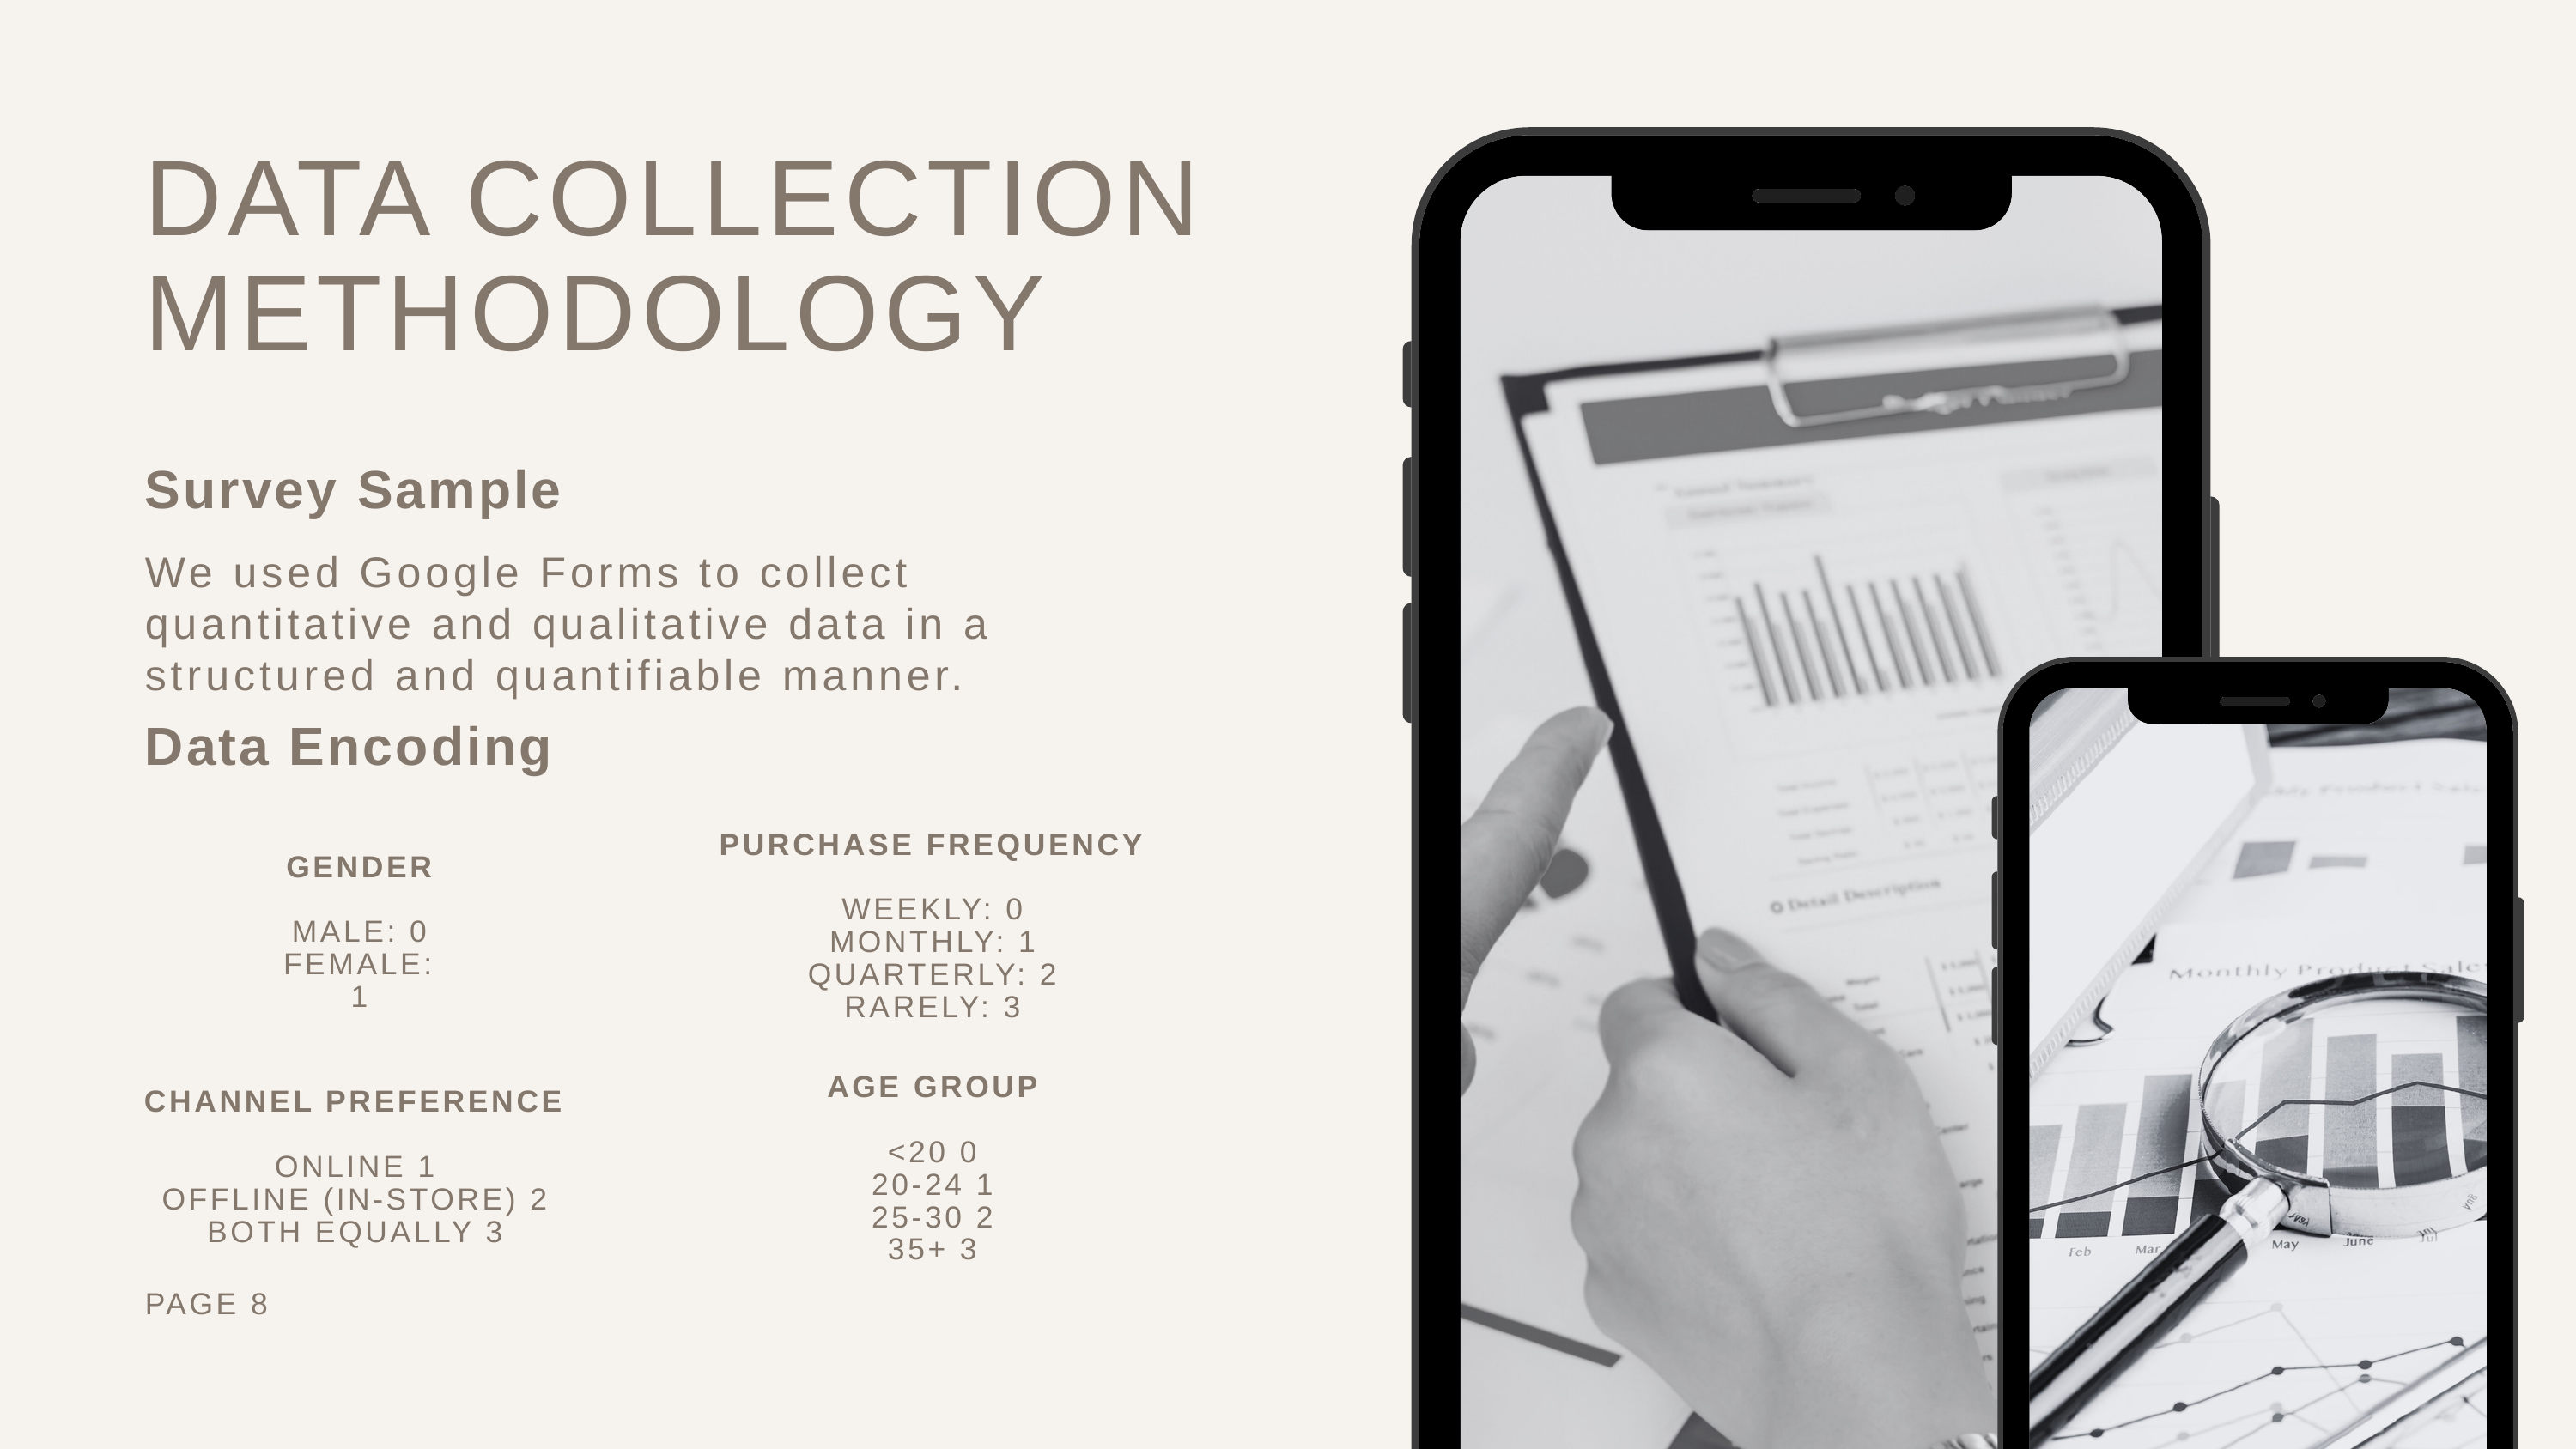

DATA COLLECTION METHODOLOGY
Survey Sample
We used Google Forms to collect quantitative and qualitative data in a structured and quantifiable manner.

Data Encoding
PURCHASE FREQUENCY

WEEKLY: 0
MONTHLY: 1
QUARTERLY: 2
RARELY: 3
GENDER

MALE: 0
FEMALE: 1
AGE GROUP

<20 0
20-24 1
25-30 2
35+ 3
CHANNEL PREFERENCE

ONLINE 1
OFFLINE (IN-STORE) 2
BOTH EQUALLY 3
PAGE 8